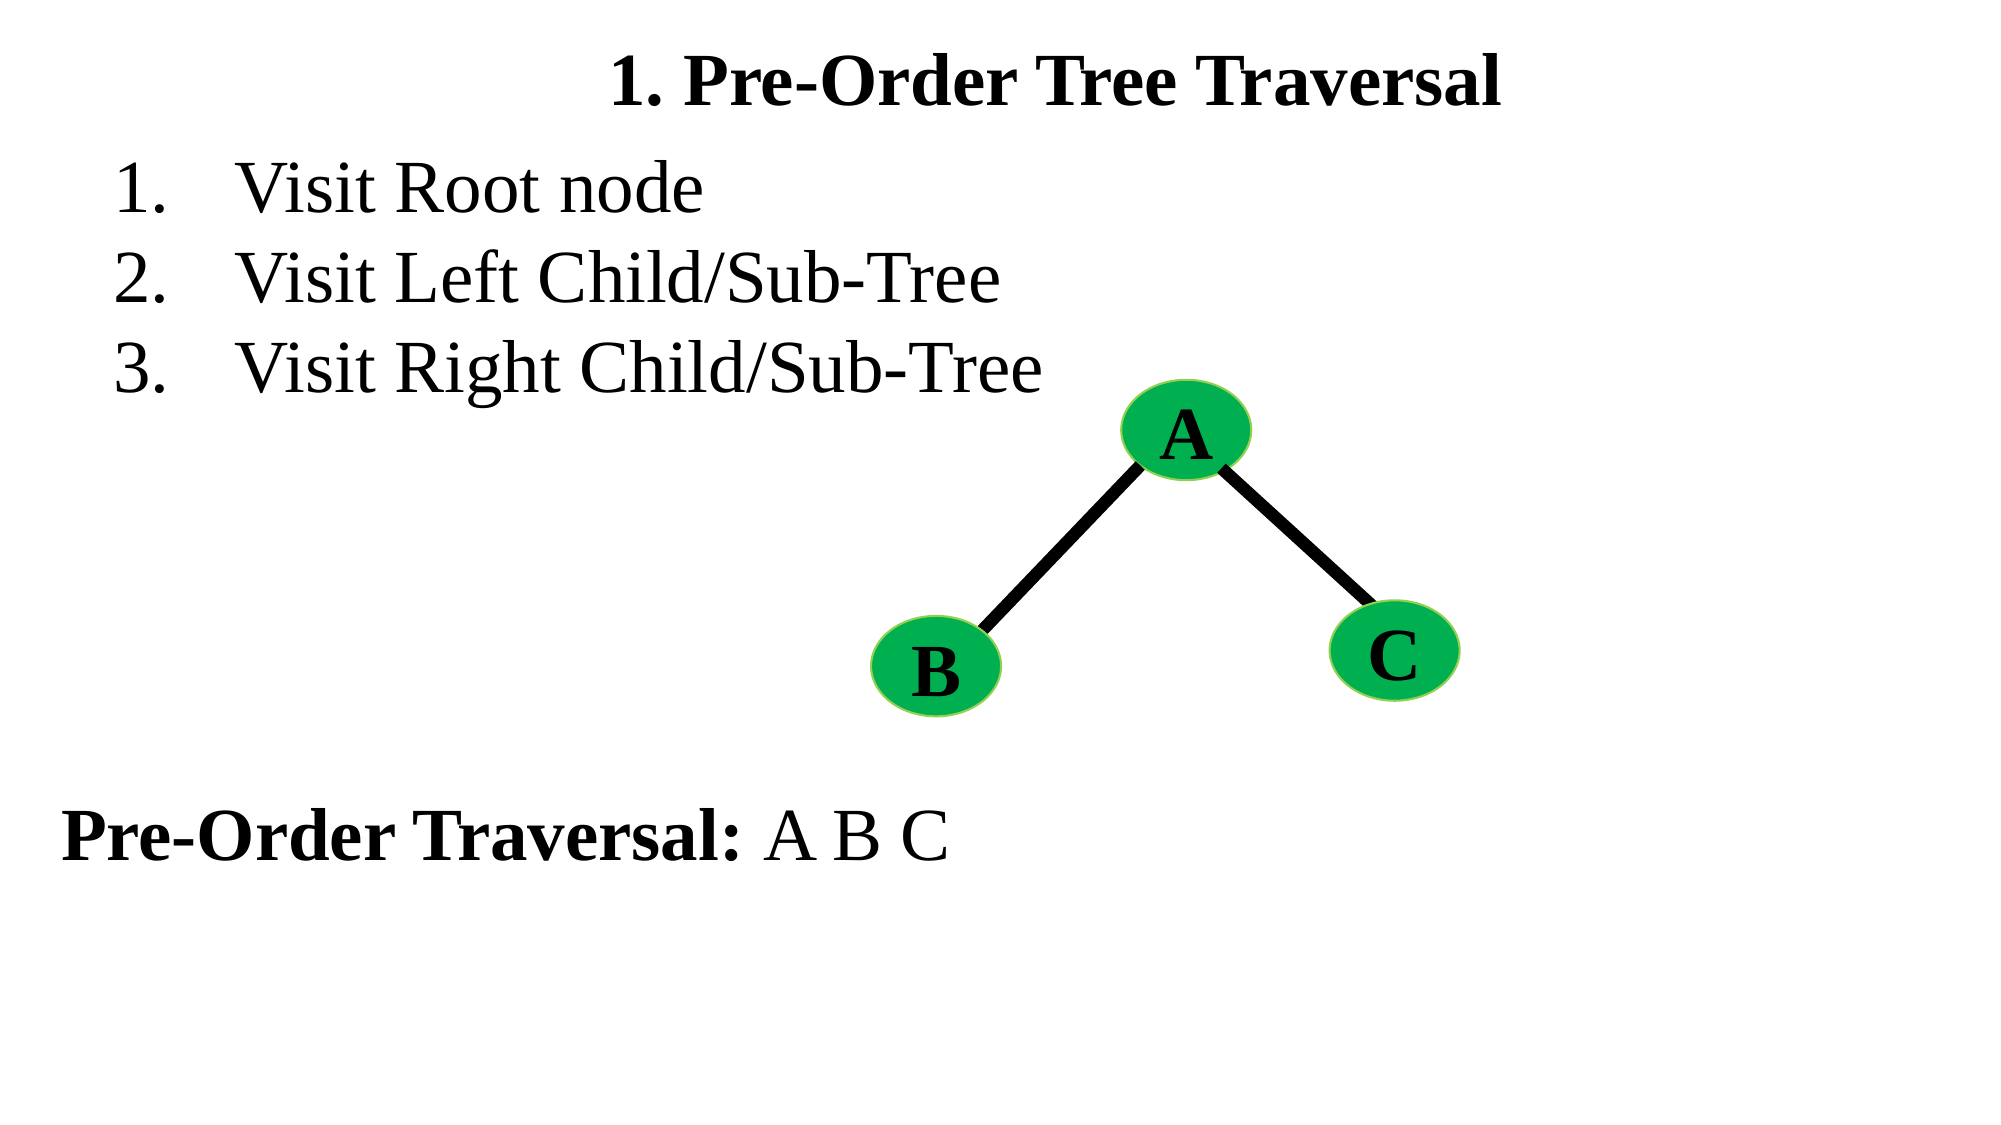

1. Pre-Order Tree Traversal
Visit Root node
Visit Left Child/Sub-Tree
Visit Right Child/Sub-Tree
A
C
B
Pre-Order Traversal: A B C